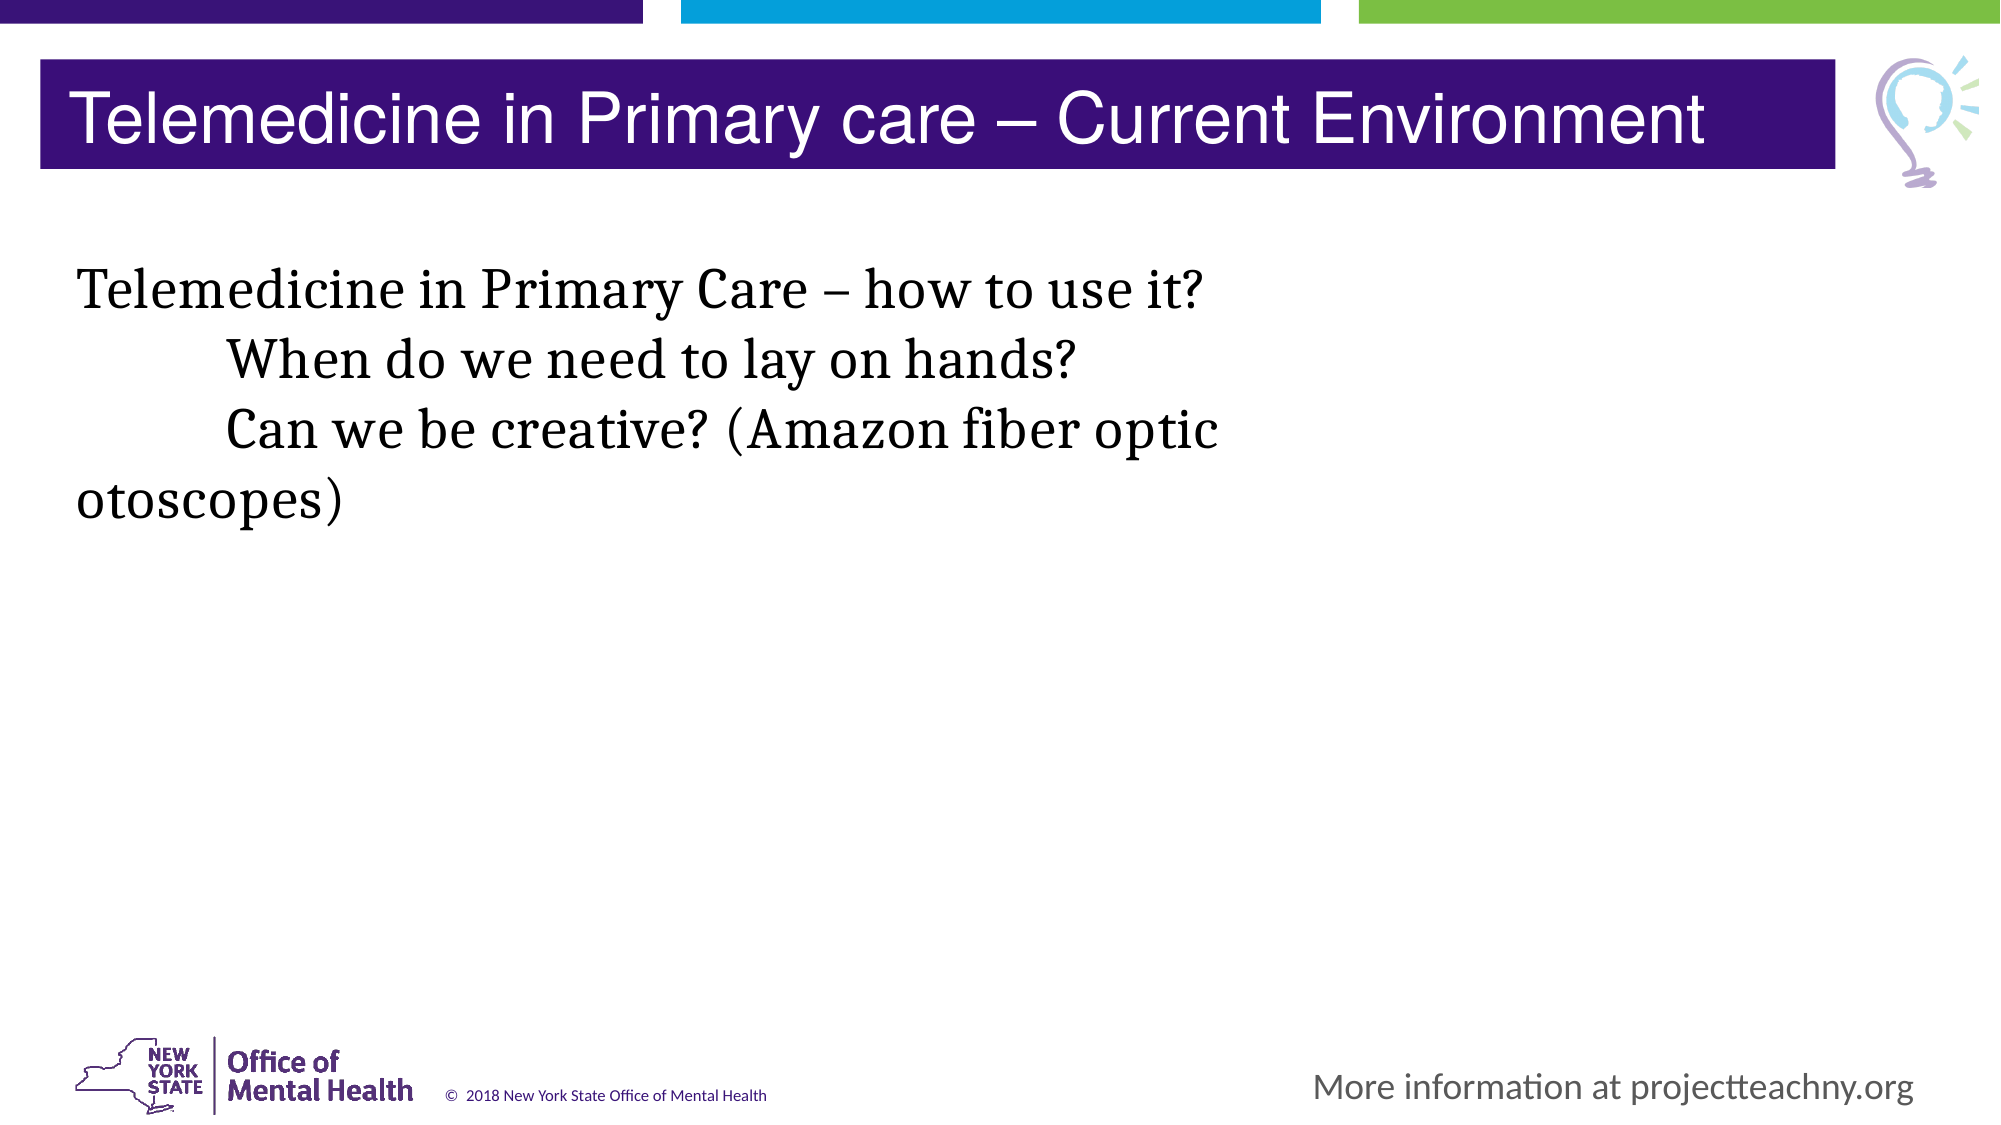

Telemedicine in Primary care – Current Environment

Telemedicine in Primary Care – how to use it?
	When do we need to lay on hands?
	Can we be creative? (Amazon fiber optic otoscopes)